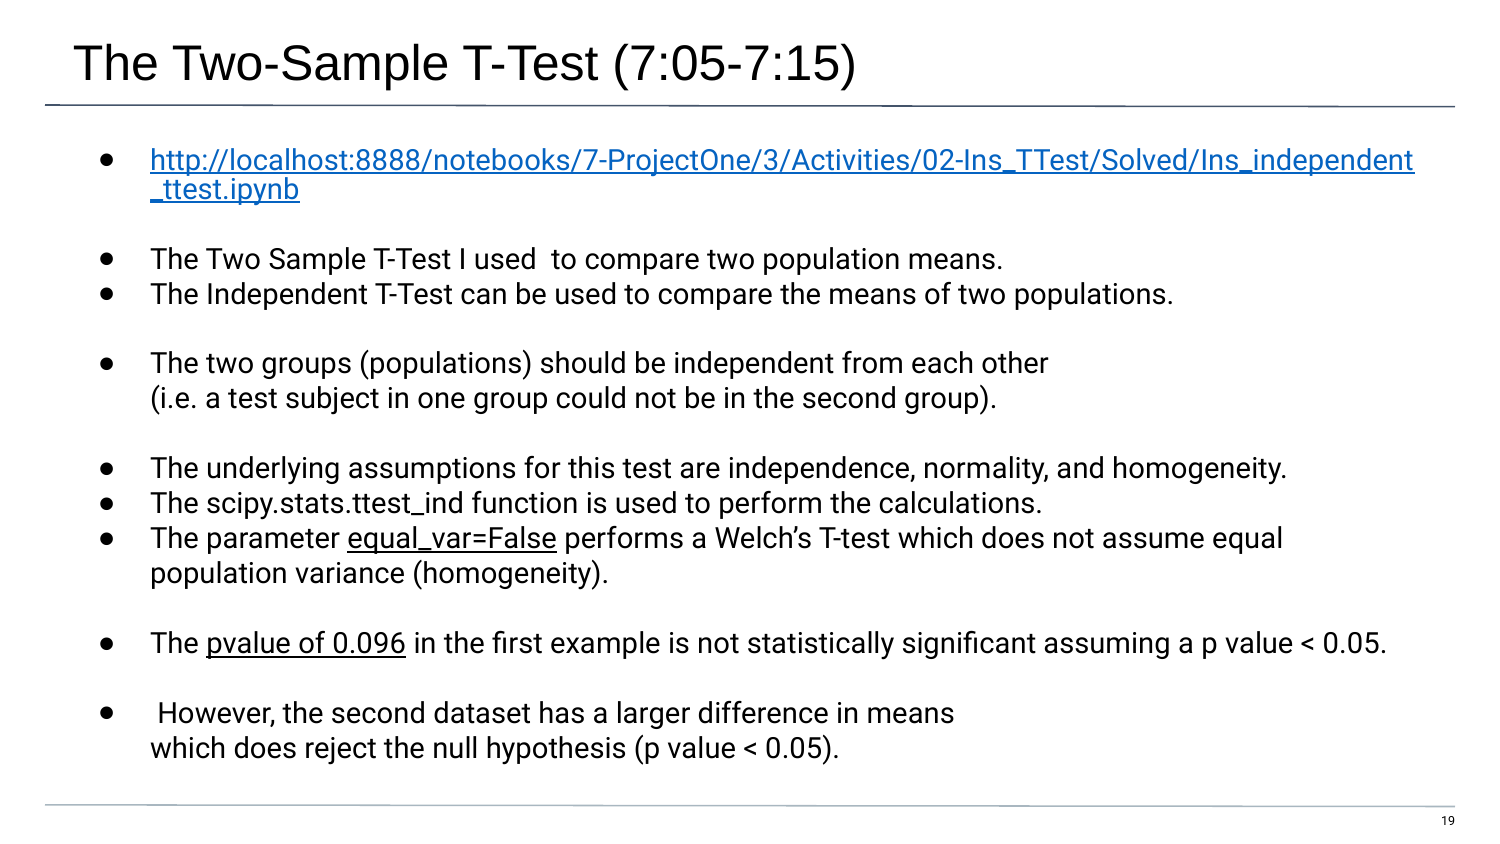

# The Two-Sample T-Test (7:05-7:15)
http://localhost:8888/notebooks/7-ProjectOne/3/Activities/02-Ins_TTest/Solved/Ins_independent_ttest.ipynb

The Two Sample T-Test I used  to compare two population means.
The Independent T-Test can be used to compare the means of two populations.

The two groups (populations) should be independent from each other
(i.e. a test subject in one group could not be in the second group).

The underlying assumptions for this test are independence, normality, and homogeneity.
The scipy.stats.ttest_ind function is used to perform the calculations.
The parameter equal_var=False performs a Welch’s T-test which does not assume equal population variance (homogeneity).

The pvalue of 0.096 in the first example is not statistically significant assuming a p value < 0.05.

 However, the second dataset has a larger difference in means
which does reject the null hypothesis (p value < 0.05).